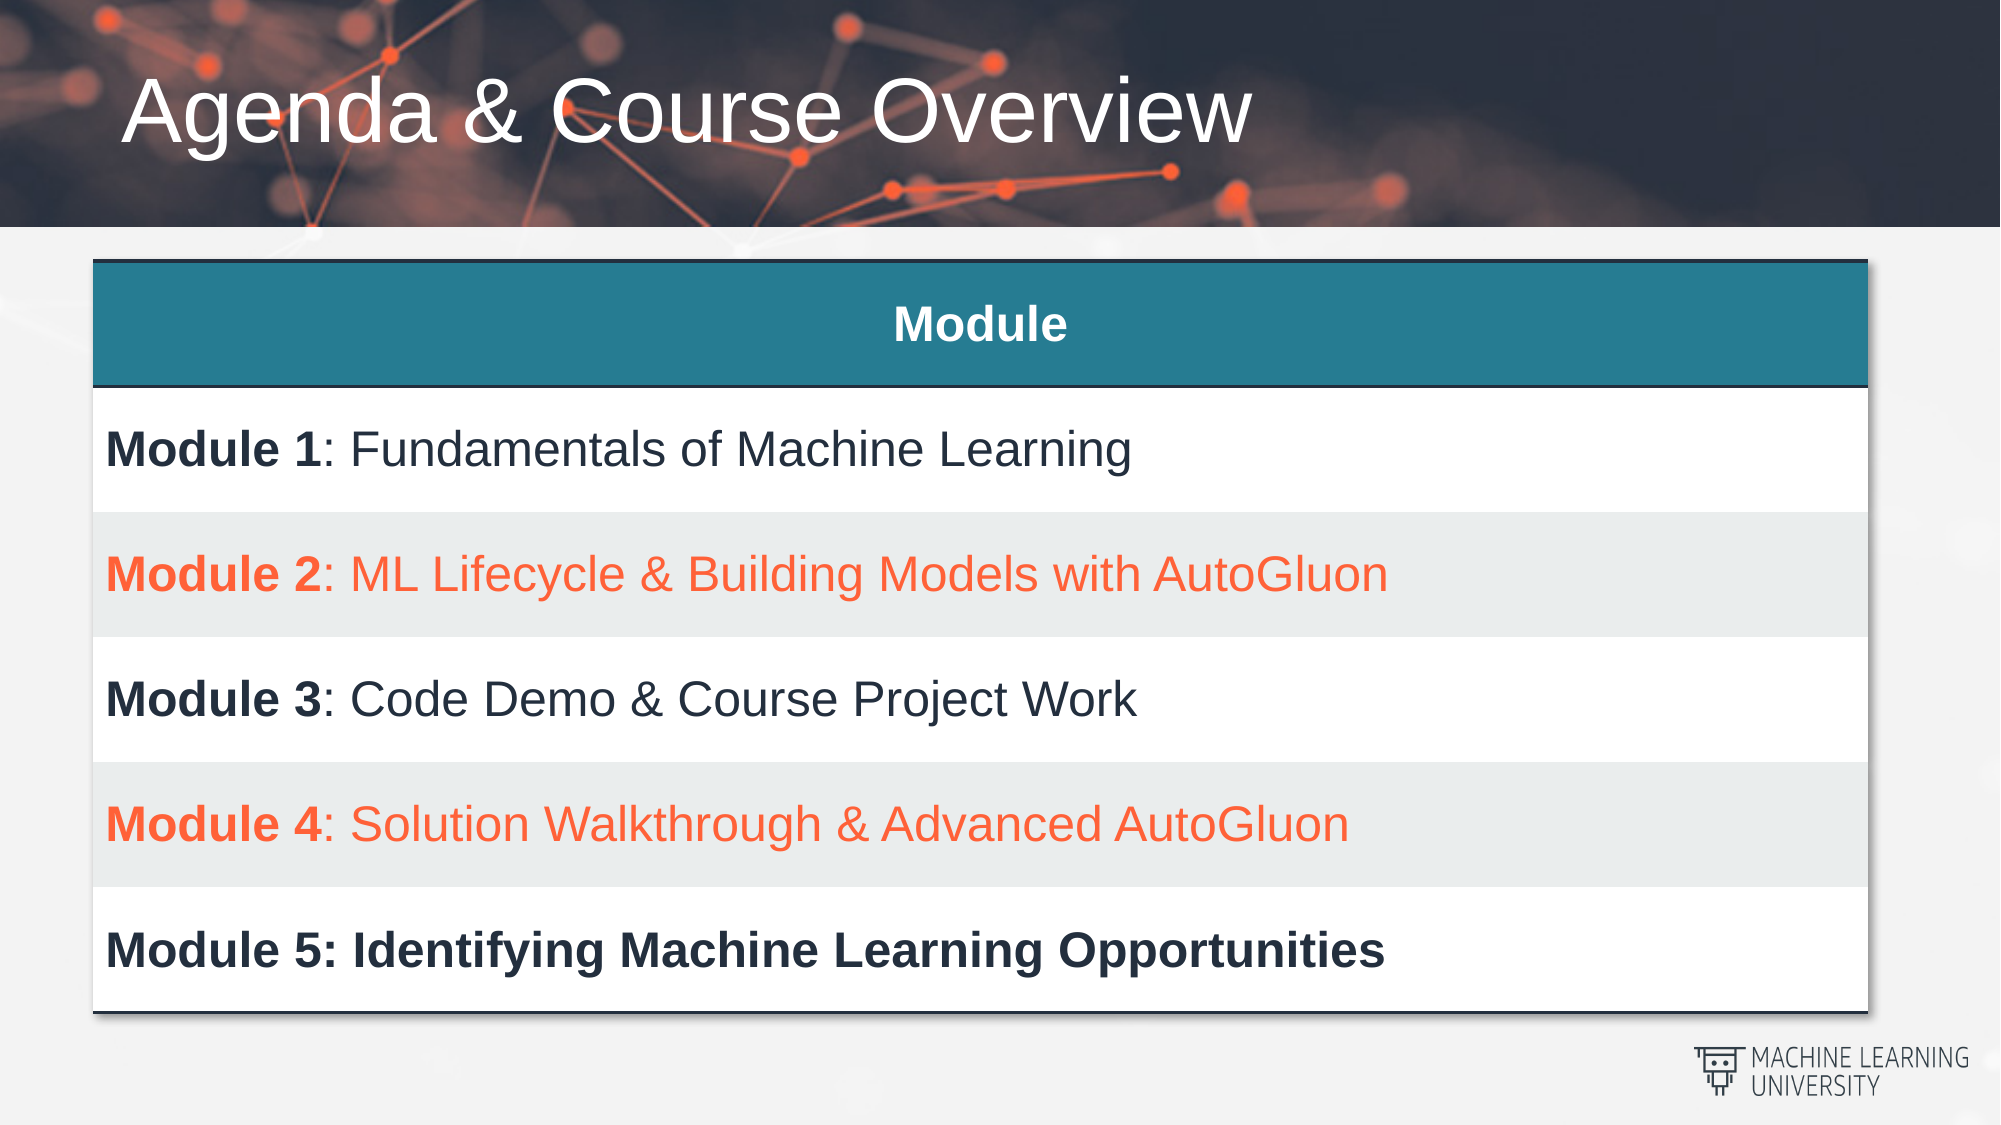

# Agenda & Course Overview
| Module |
| --- |
| Module 1: Fundamentals of Machine Learning |
| Module 2: ML Lifecycle & Building Models with AutoGluon |
| Module 3: Code Demo & Course Project Work |
| Module 4: Solution Walkthrough & Advanced AutoGluon |
| Module 5: Identifying Machine Learning Opportunities |